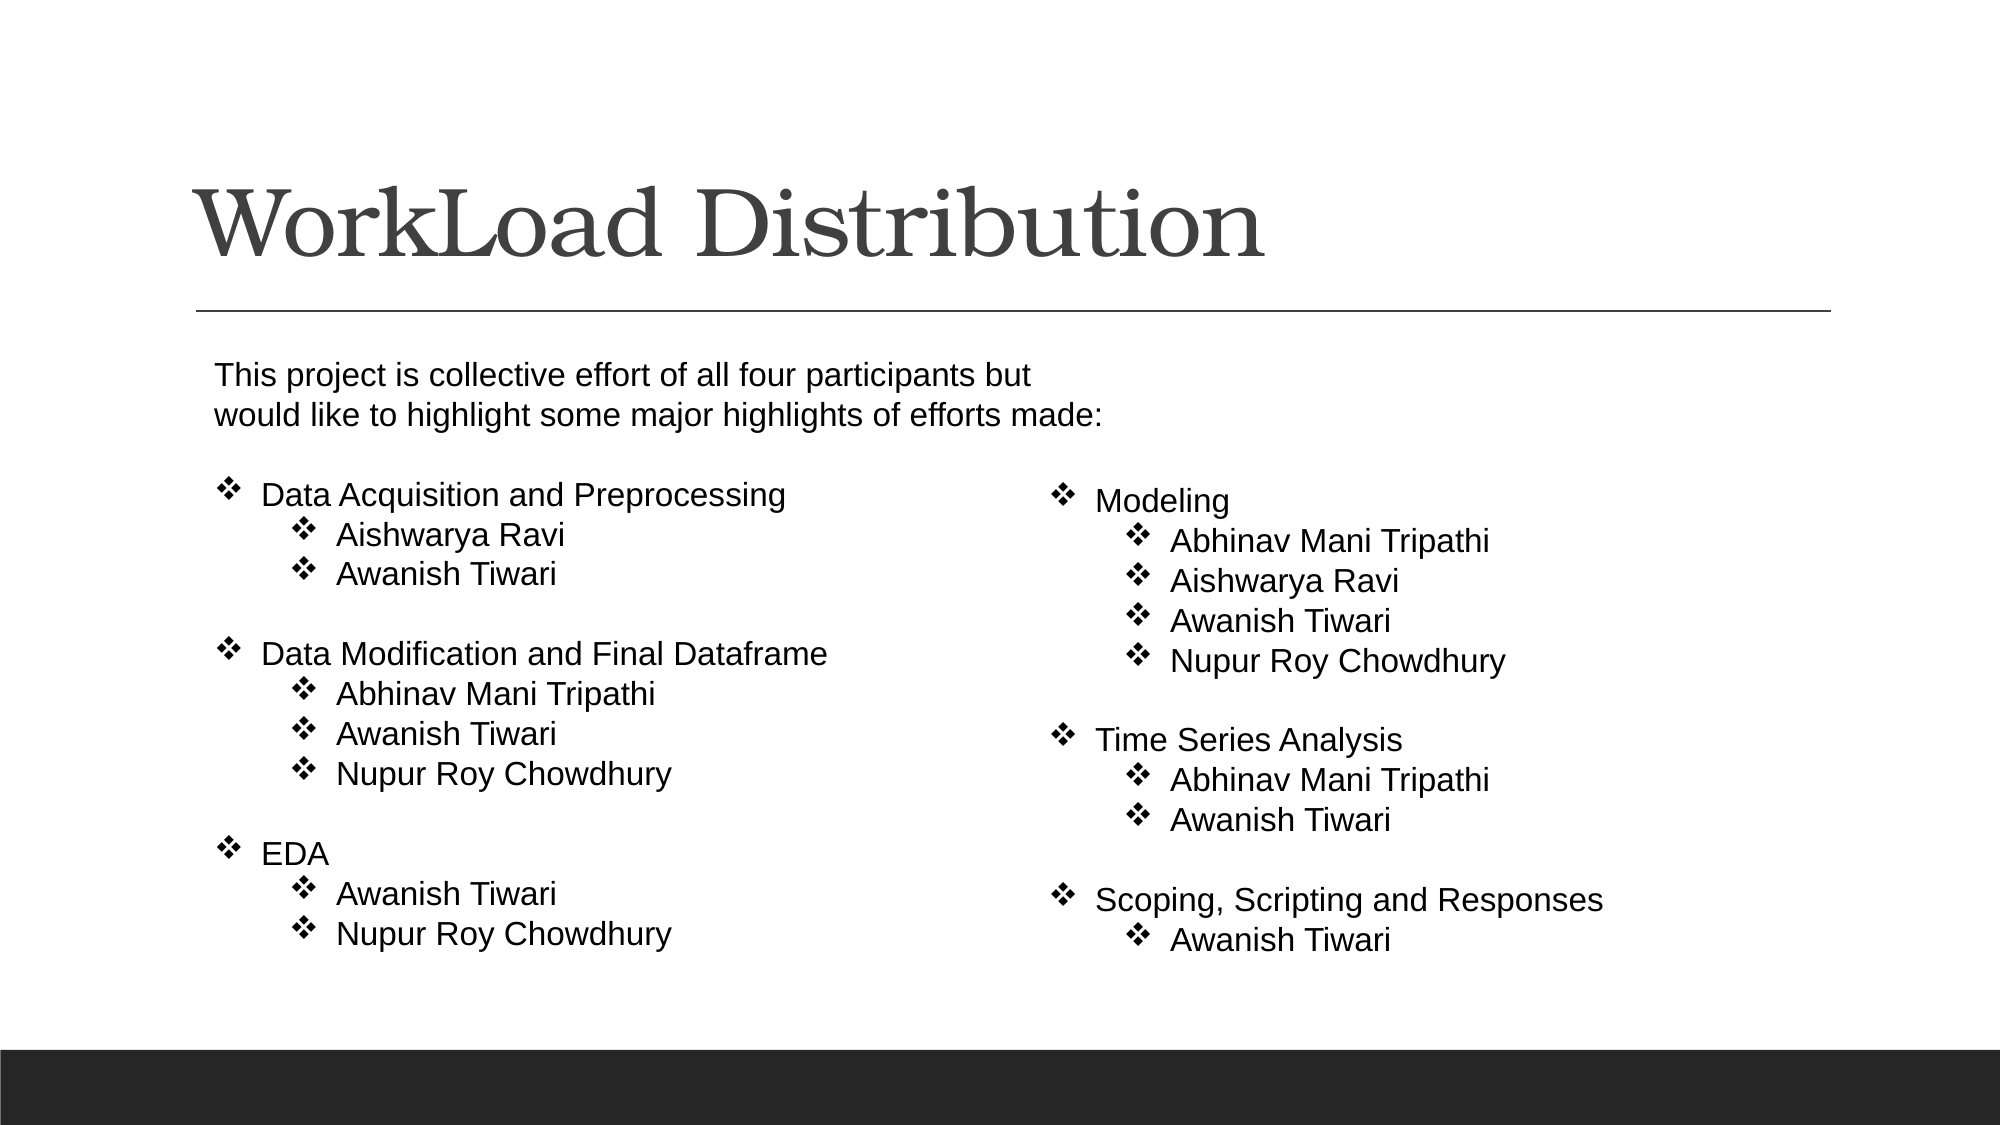

# WorkLoad Distribution

This project is collective effort of all four participants but would like to highlight some major highlights of efforts made:

Data Acquisition and Preprocessing
Aishwarya Ravi
Awanish Tiwari

Data Modification and Final Dataframe
Abhinav Mani Tripathi
Awanish Tiwari
Nupur Roy Chowdhury

EDA
Awanish Tiwari
Nupur Roy Chowdhury

Modeling
Abhinav Mani Tripathi
Aishwarya Ravi
Awanish Tiwari
Nupur Roy Chowdhury

Time Series Analysis
Abhinav Mani Tripathi
Awanish Tiwari

Scoping, Scripting and Responses
Awanish Tiwari